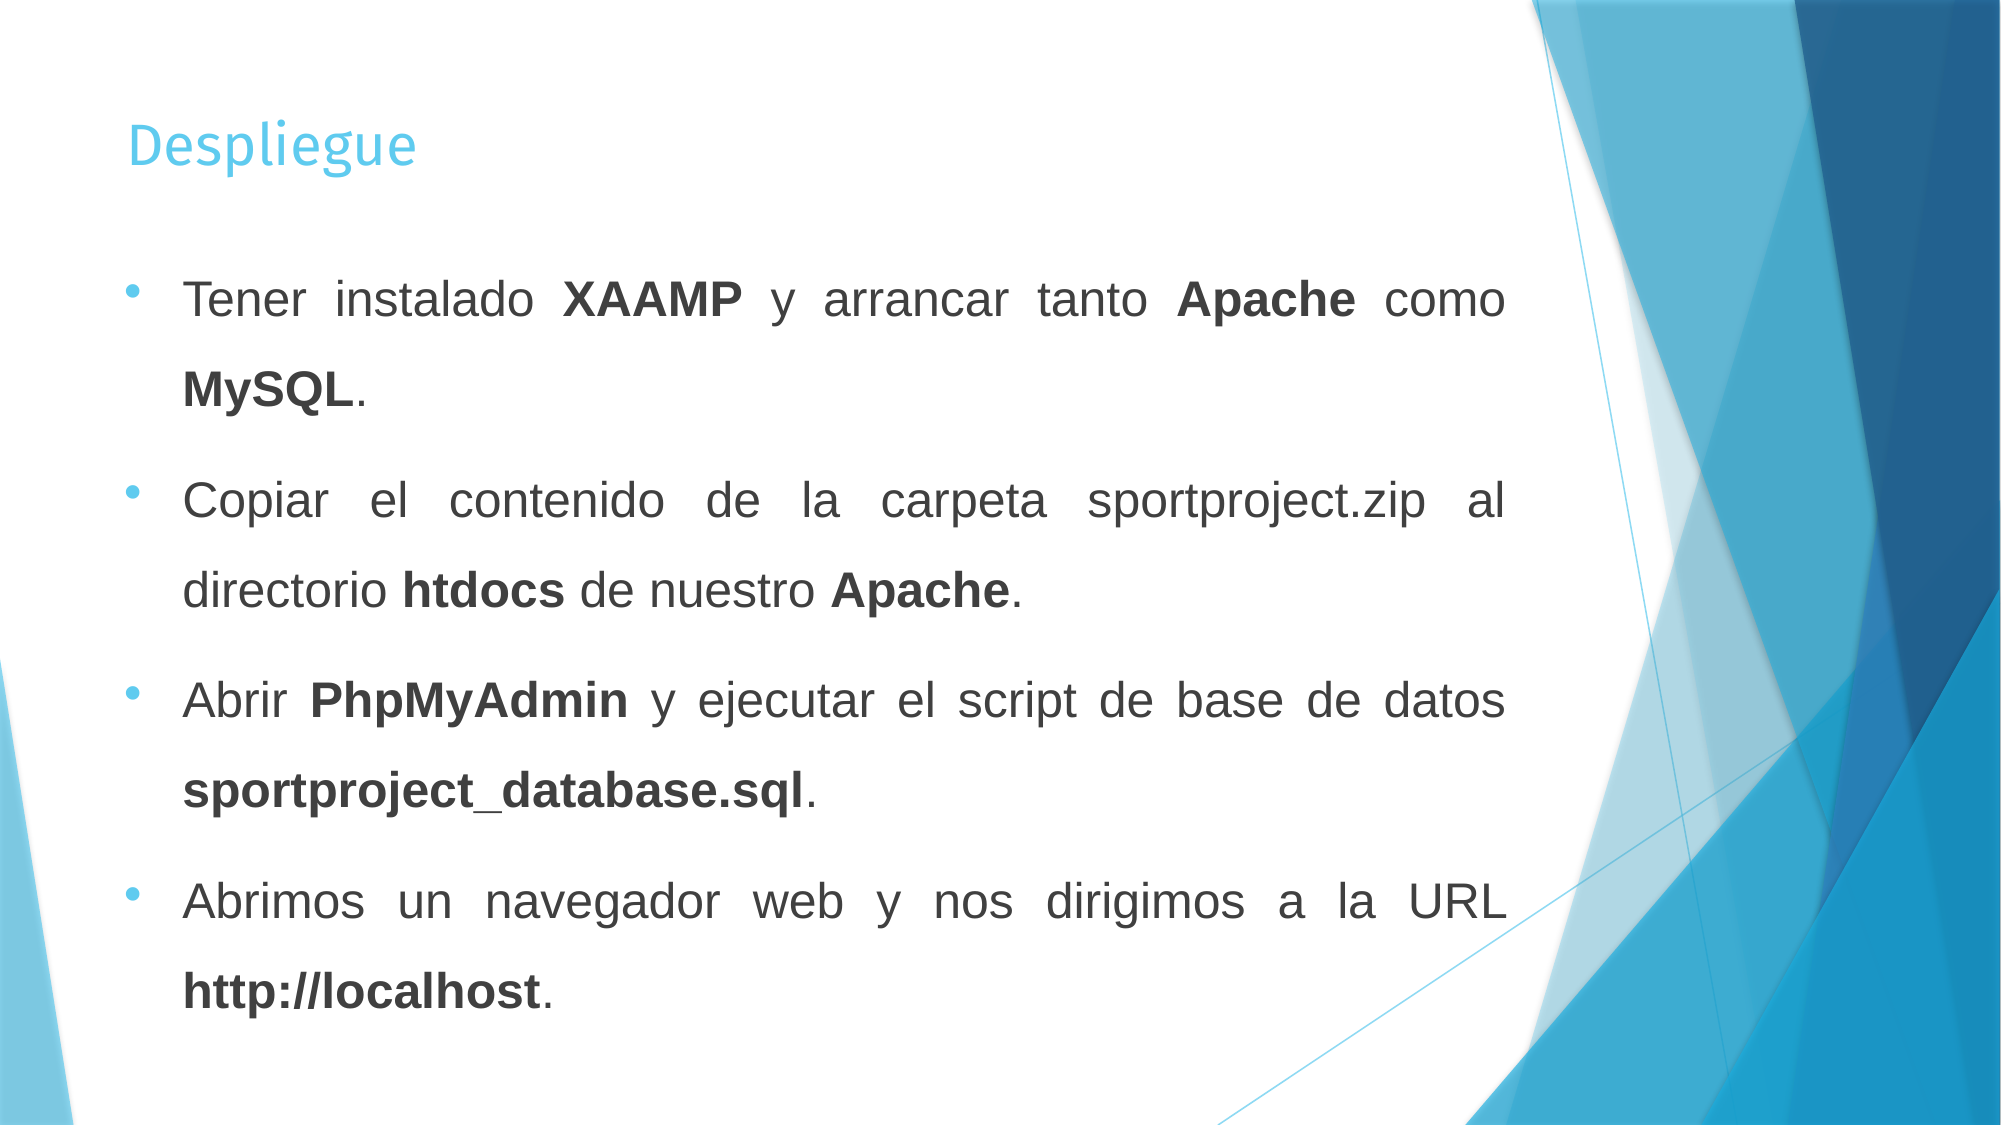

# Despliegue
Tener instalado XAAMP y arrancar tanto Apache como MySQL.
Copiar el contenido de la carpeta sportproject.zip al directorio htdocs de nuestro Apache.
Abrir PhpMyAdmin y ejecutar el script de base de datos sportproject_database.sql.
Abrimos un navegador web y nos dirigimos a la URL http://localhost.